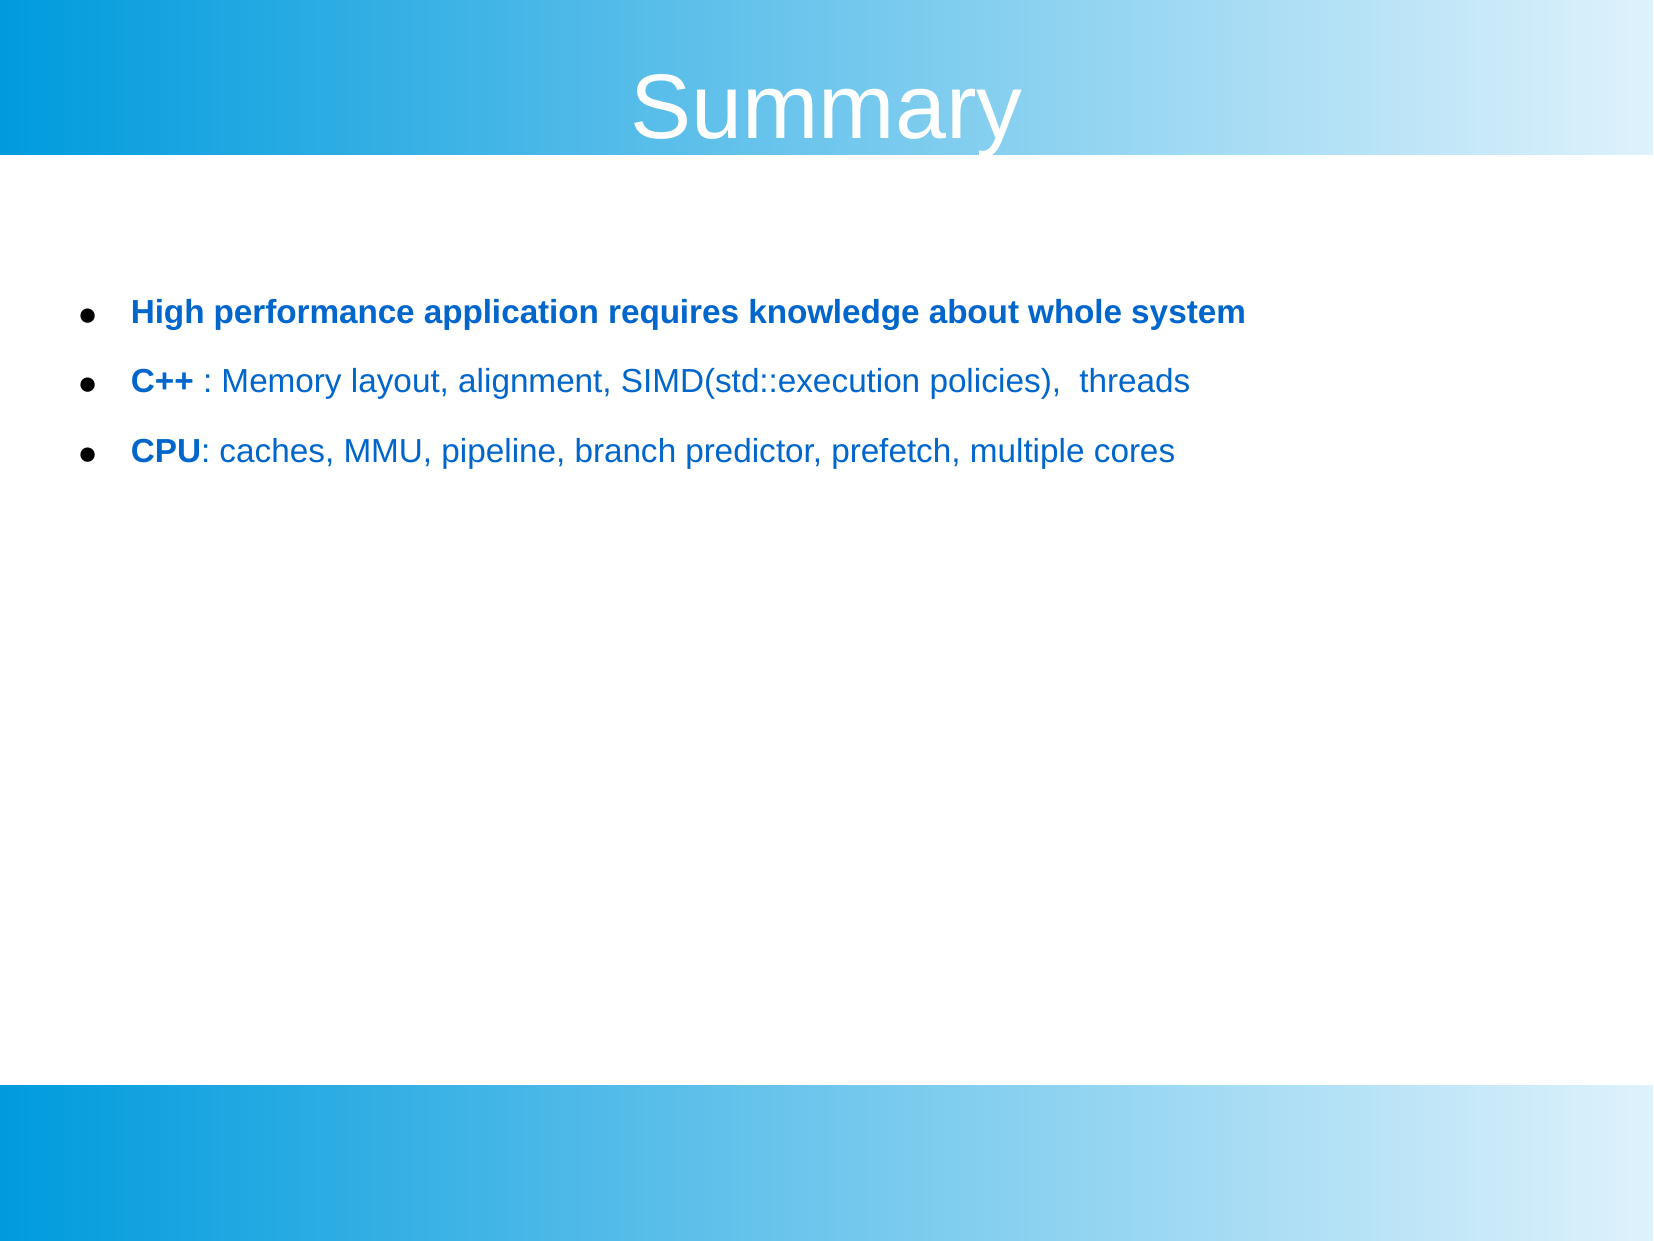

Summary

High performance application requires knowledge about whole system
C++ : Memory layout, alignment, SIMD(std::execution policies),  threads
CPU: caches, MMU, pipeline, branch predictor, prefetch, multiple cores